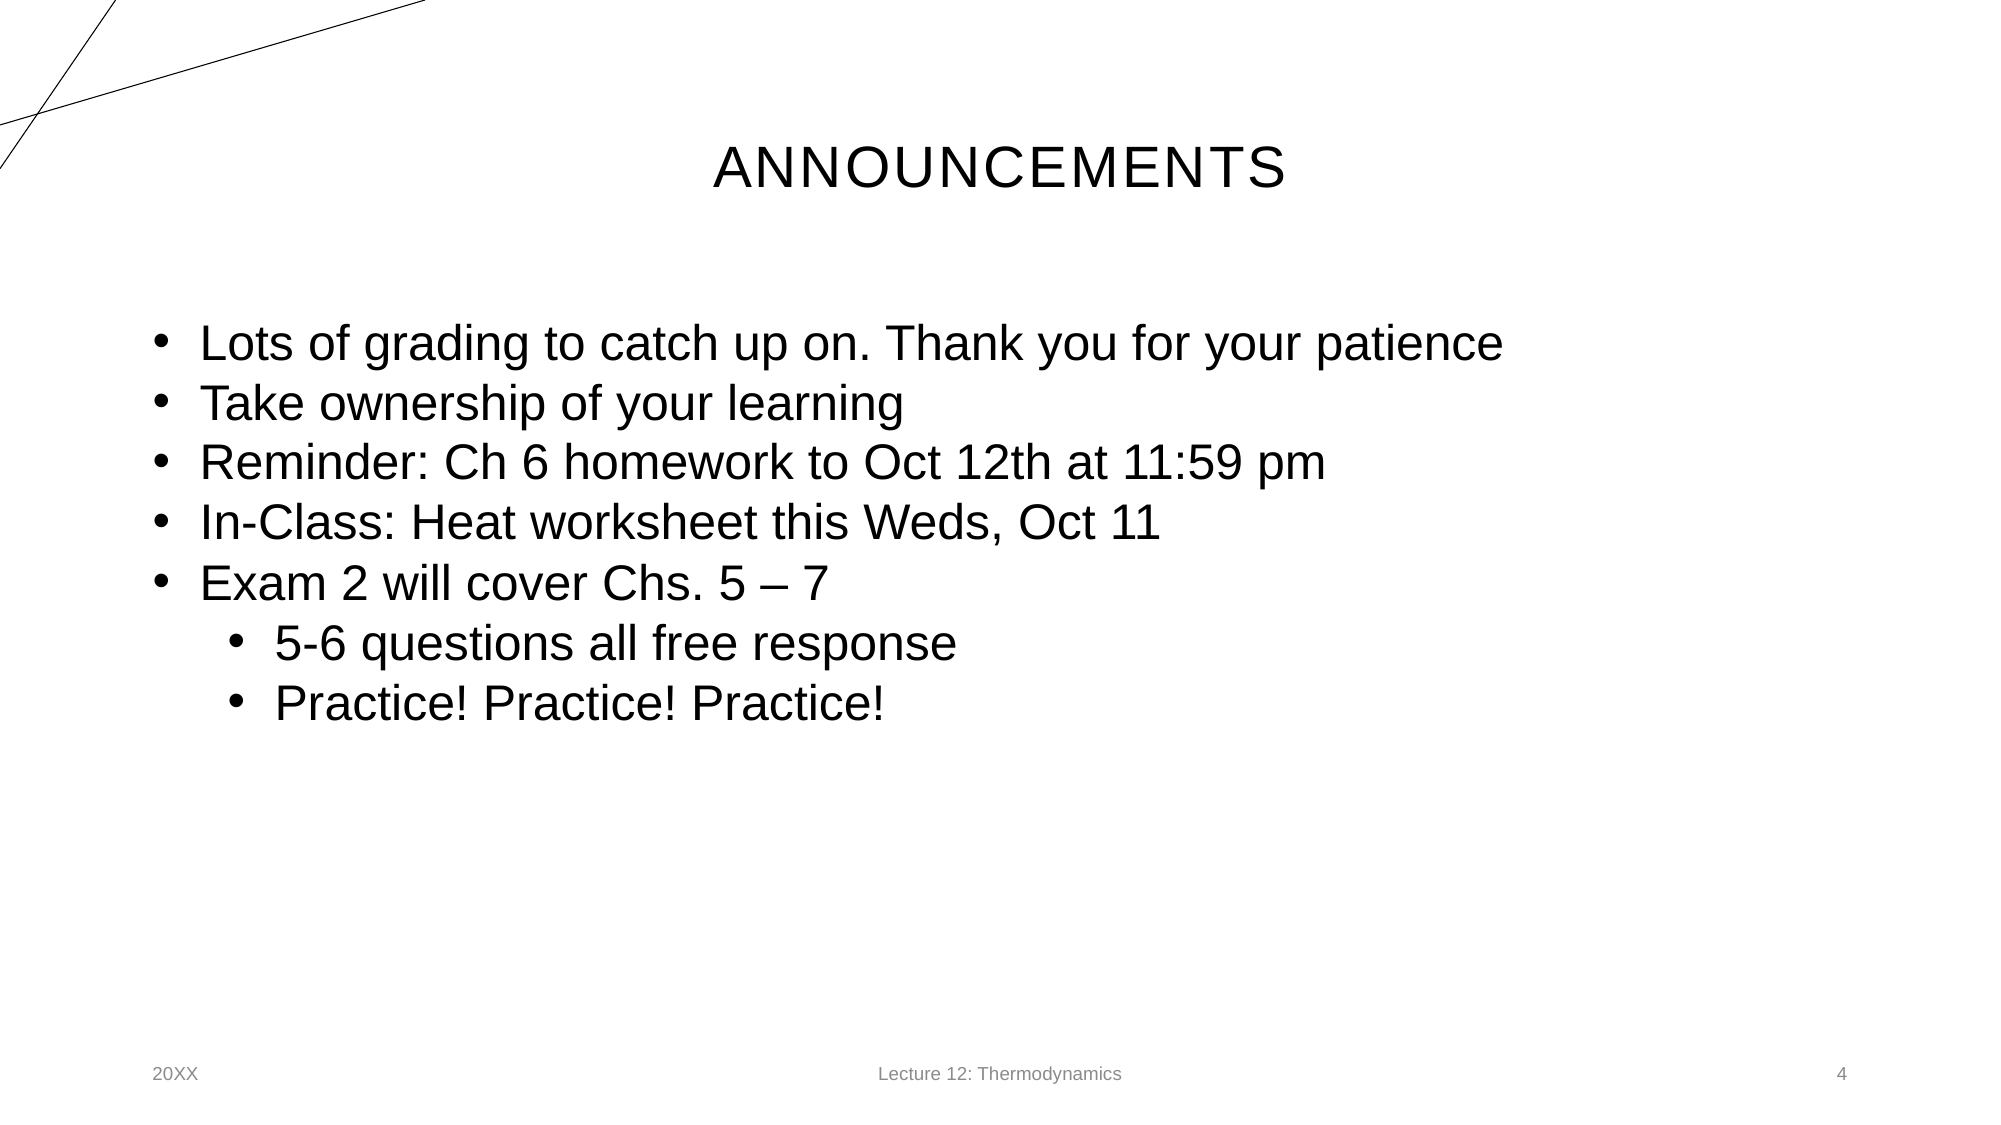

# announcements
Lots of grading to catch up on. Thank you for your patience
Take ownership of your learning
Reminder: Ch 6 homework to Oct 12th at 11:59 pm
In-Class: Heat worksheet this Weds, Oct 11
Exam 2 will cover Chs. 5 – 7
5-6 questions all free response
Practice! Practice! Practice!
20XX
Lecture 12: Thermodynamics​
4